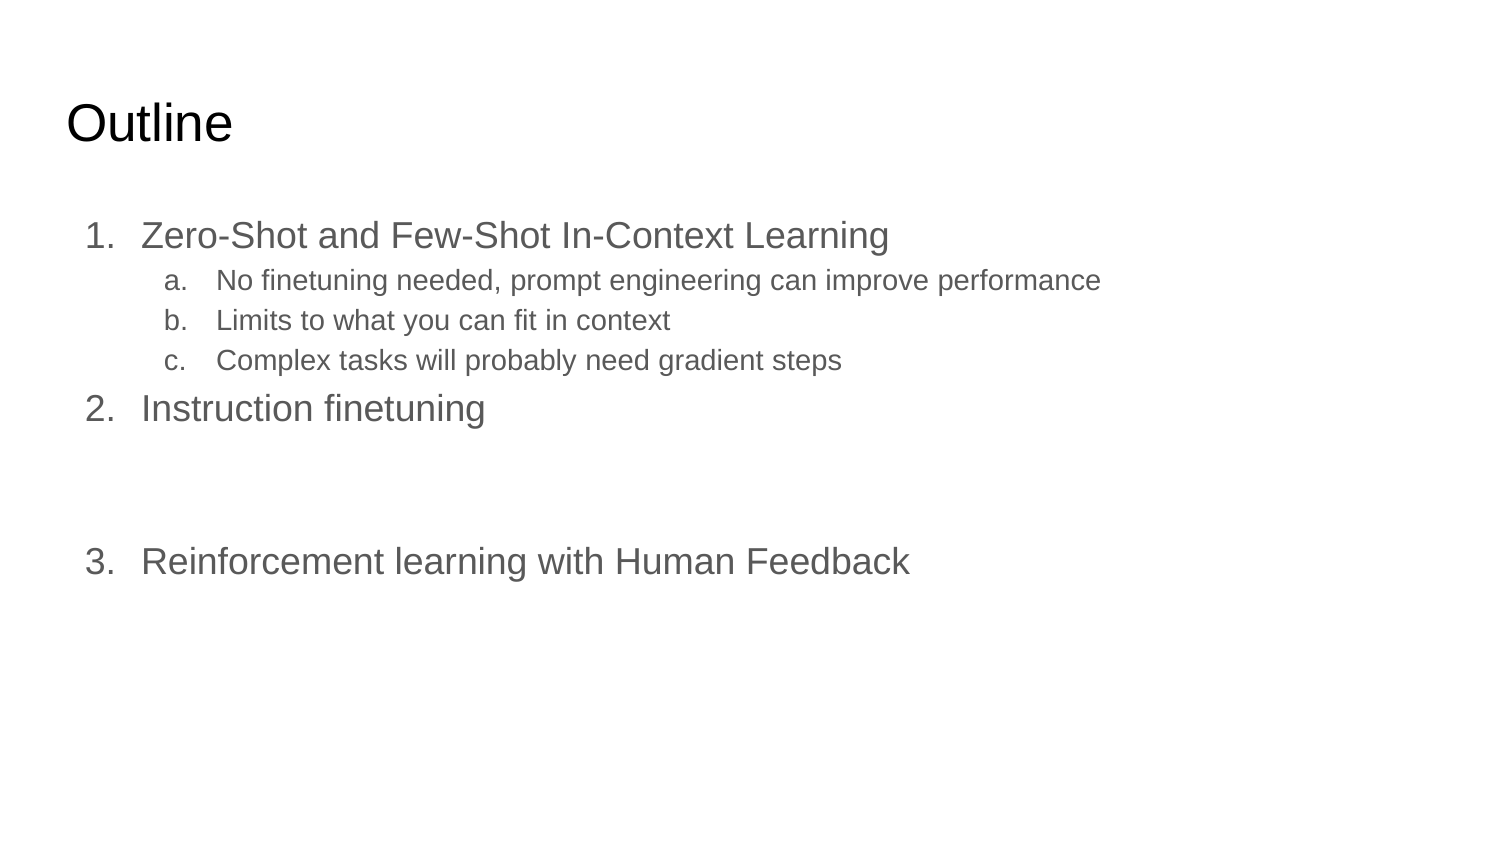

# Outline
Zero-Shot and Few-Shot In-Context Learning
No finetuning needed, prompt engineering can improve performance
Limits to what you can fit in context
Complex tasks will probably need gradient steps
Instruction finetuning

Reinforcement learning with Human Feedback